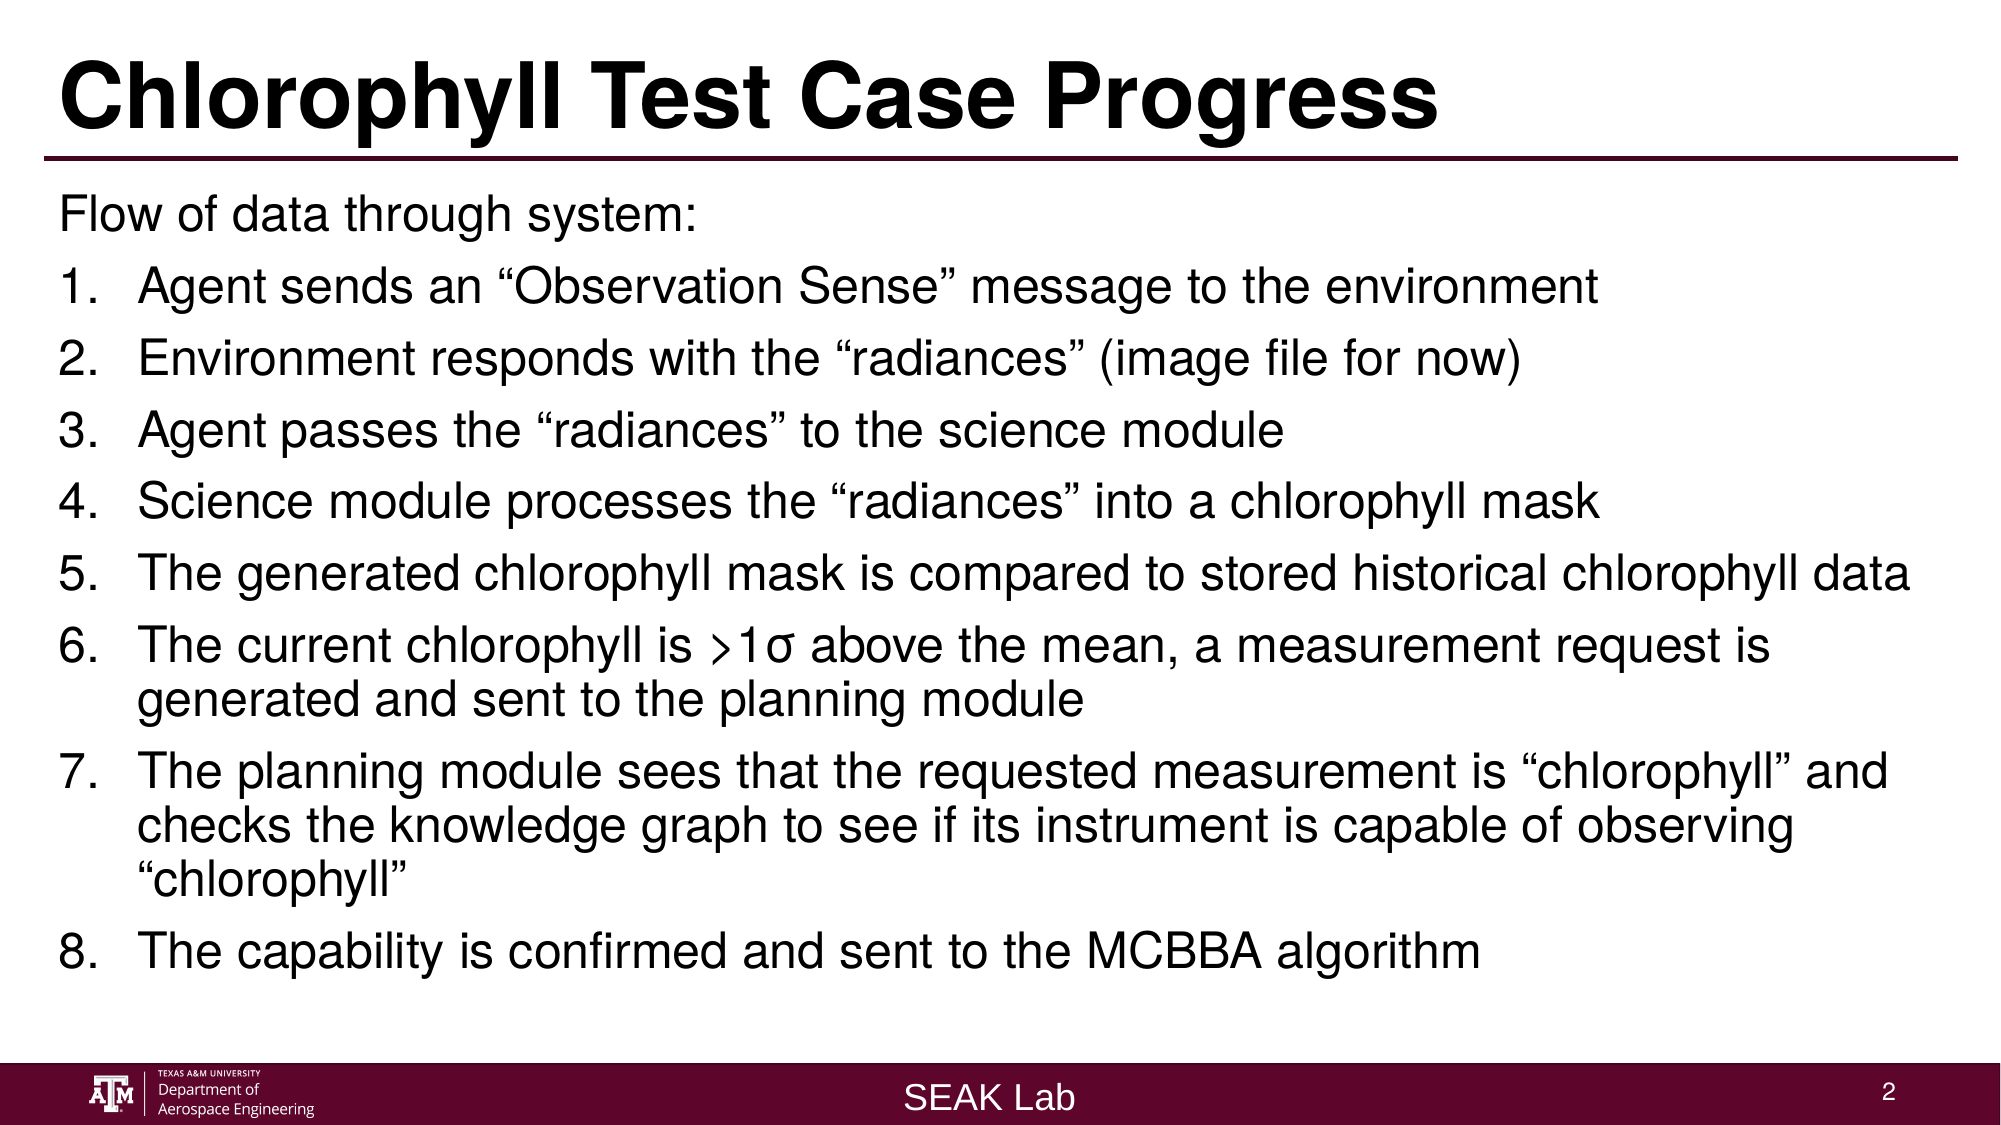

# Chlorophyll Test Case Progress
Flow of data through system:
Agent sends an “Observation Sense” message to the environment
Environment responds with the “radiances” (image file for now)
Agent passes the “radiances” to the science module
Science module processes the “radiances” into a chlorophyll mask
The generated chlorophyll mask is compared to stored historical chlorophyll data
The current chlorophyll is >1σ above the mean, a measurement request is generated and sent to the planning module
The planning module sees that the requested measurement is “chlorophyll” and checks the knowledge graph to see if its instrument is capable of observing “chlorophyll”
The capability is confirmed and sent to the MCBBA algorithm